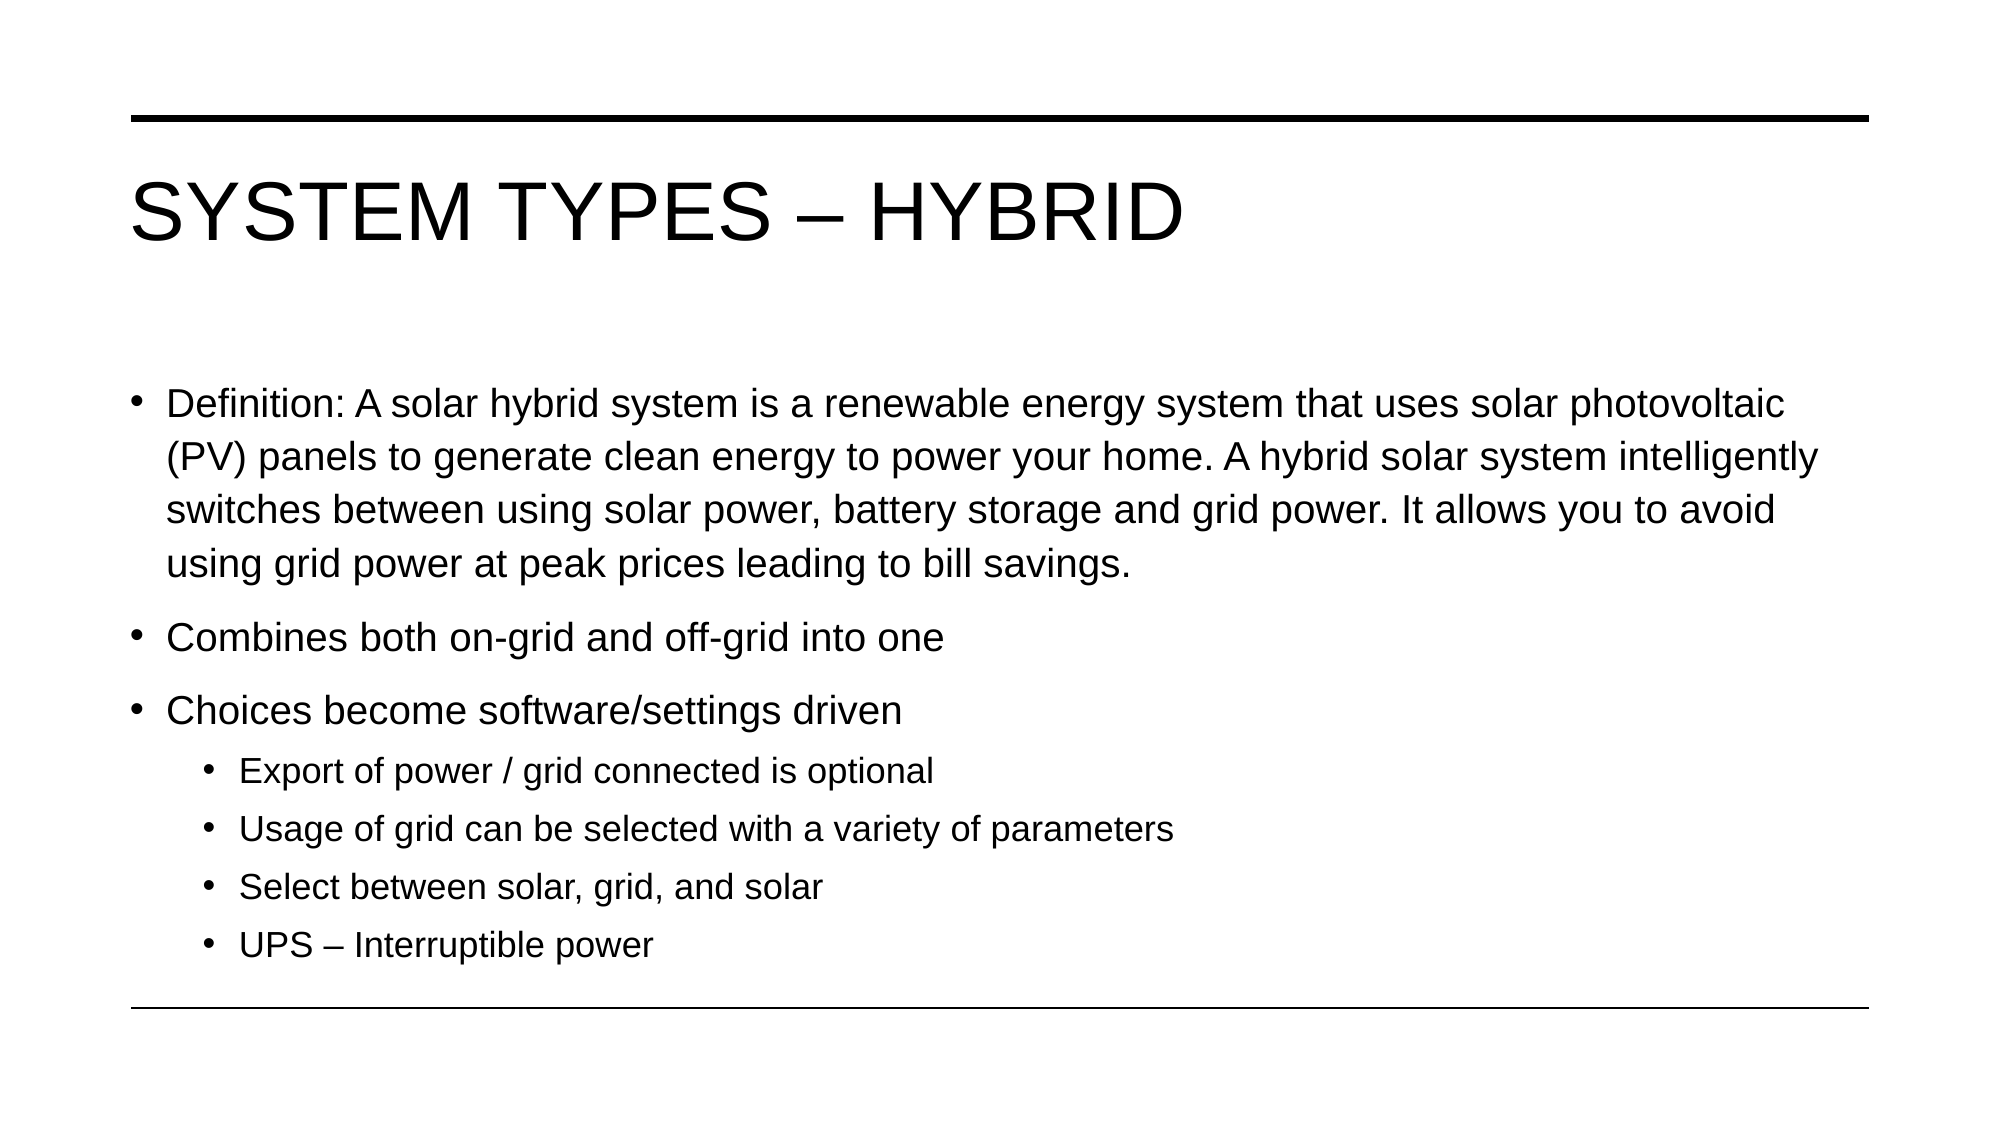

# System Types – Hybrid
Definition: A solar hybrid system is a renewable energy system that uses solar photovoltaic (PV) panels to generate clean energy to power your home. A hybrid solar system intelligently switches between using solar power, battery storage and grid power. It allows you to avoid using grid power at peak prices leading to bill savings.
Combines both on-grid and off-grid into one
Choices become software/settings driven
Export of power / grid connected is optional
Usage of grid can be selected with a variety of parameters
Select between solar, grid, and solar
UPS – Interruptible power